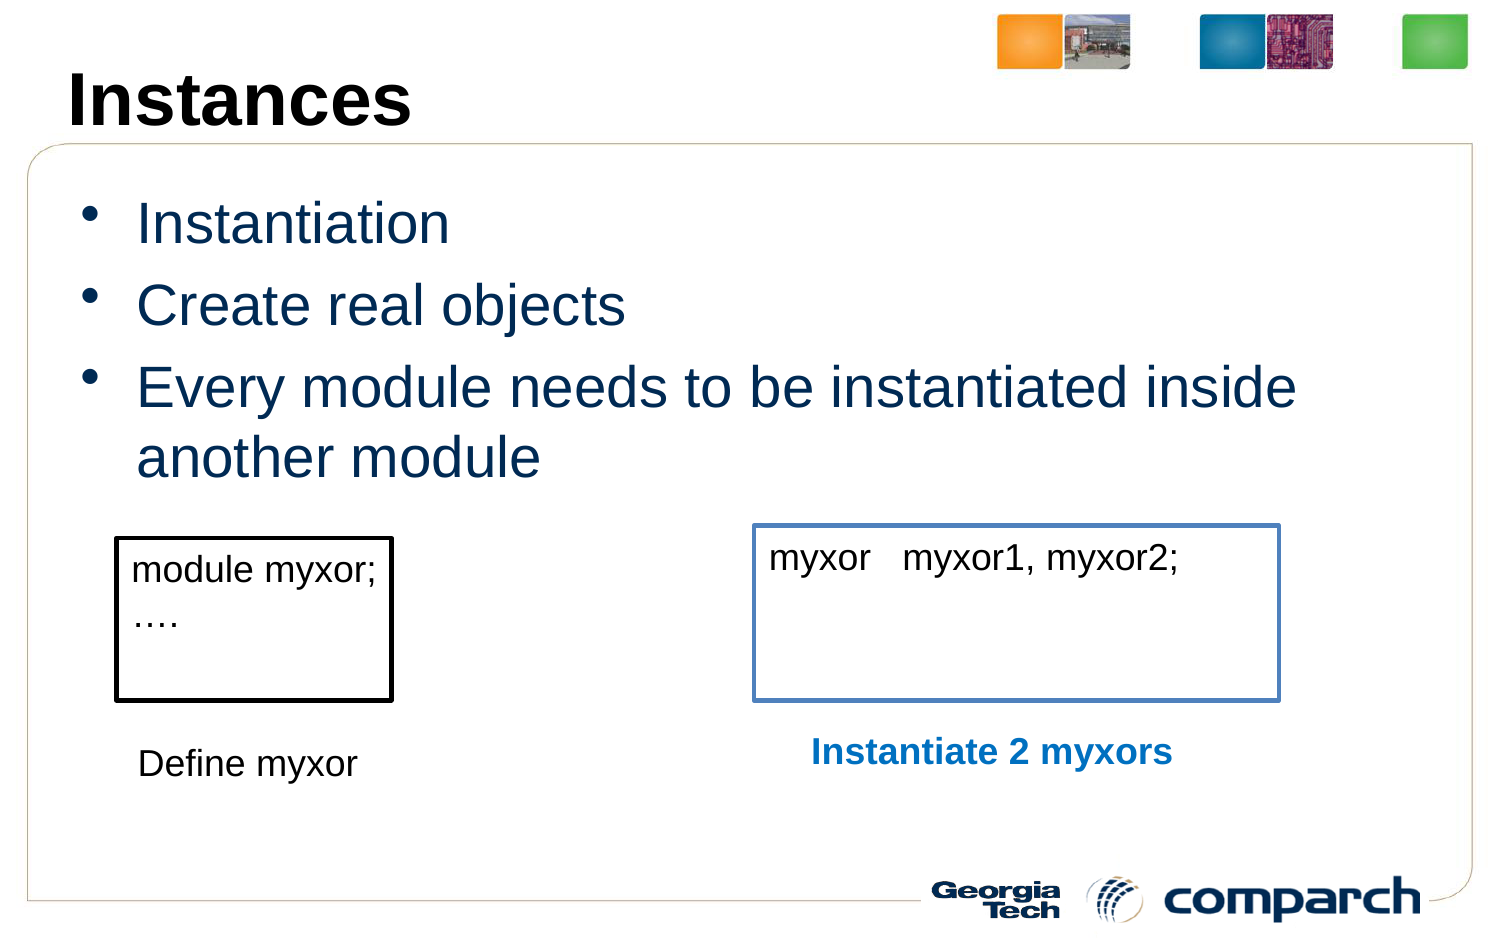

# Instances
Instantiation
Create real objects
Every module needs to be instantiated inside another module
myxor   myxor1, myxor2;
module myxor;
….
Instantiate 2 myxors
Define myxor
10